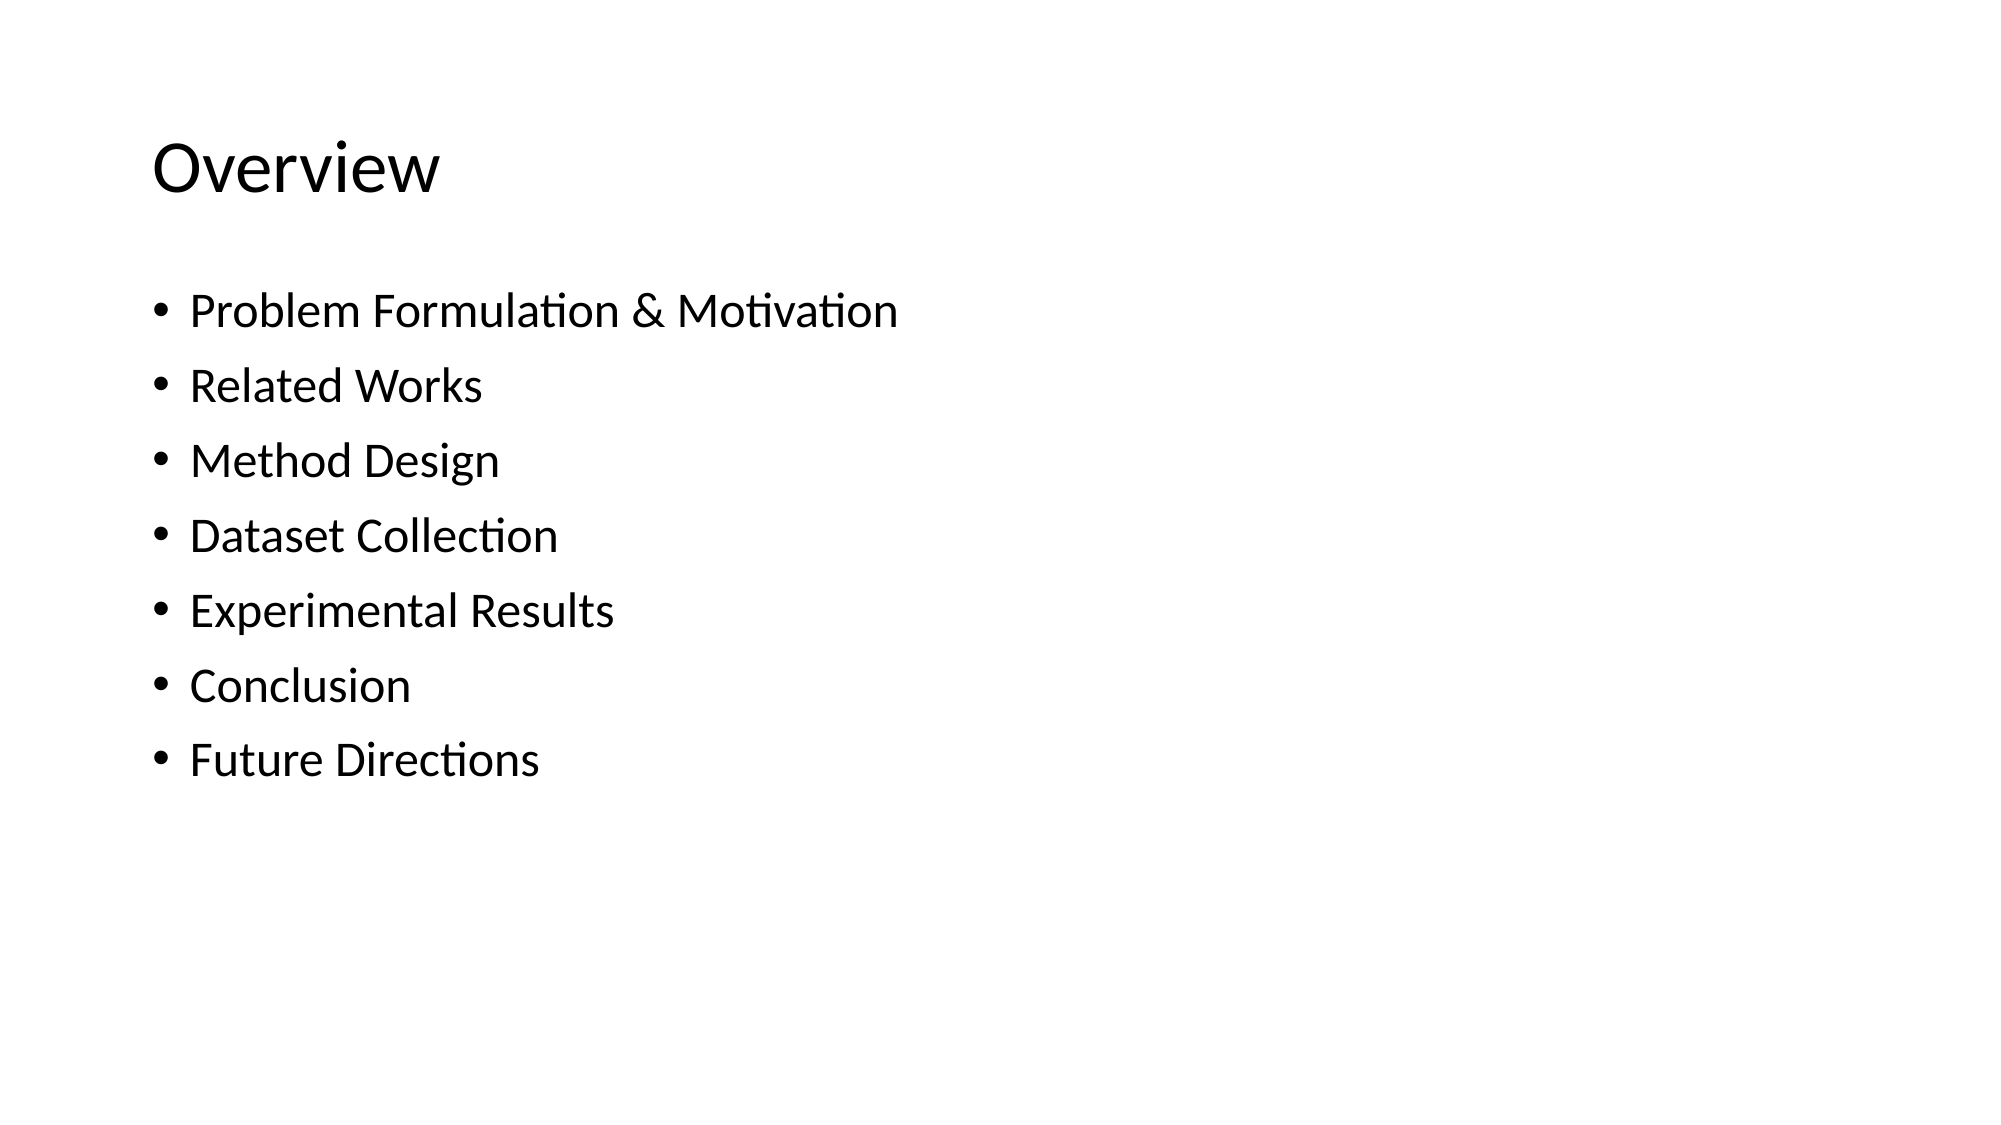

# Overview
Problem Formulation & Motivation
Related Works
Method Design
Dataset Collection
Experimental Results
Conclusion
Future Directions